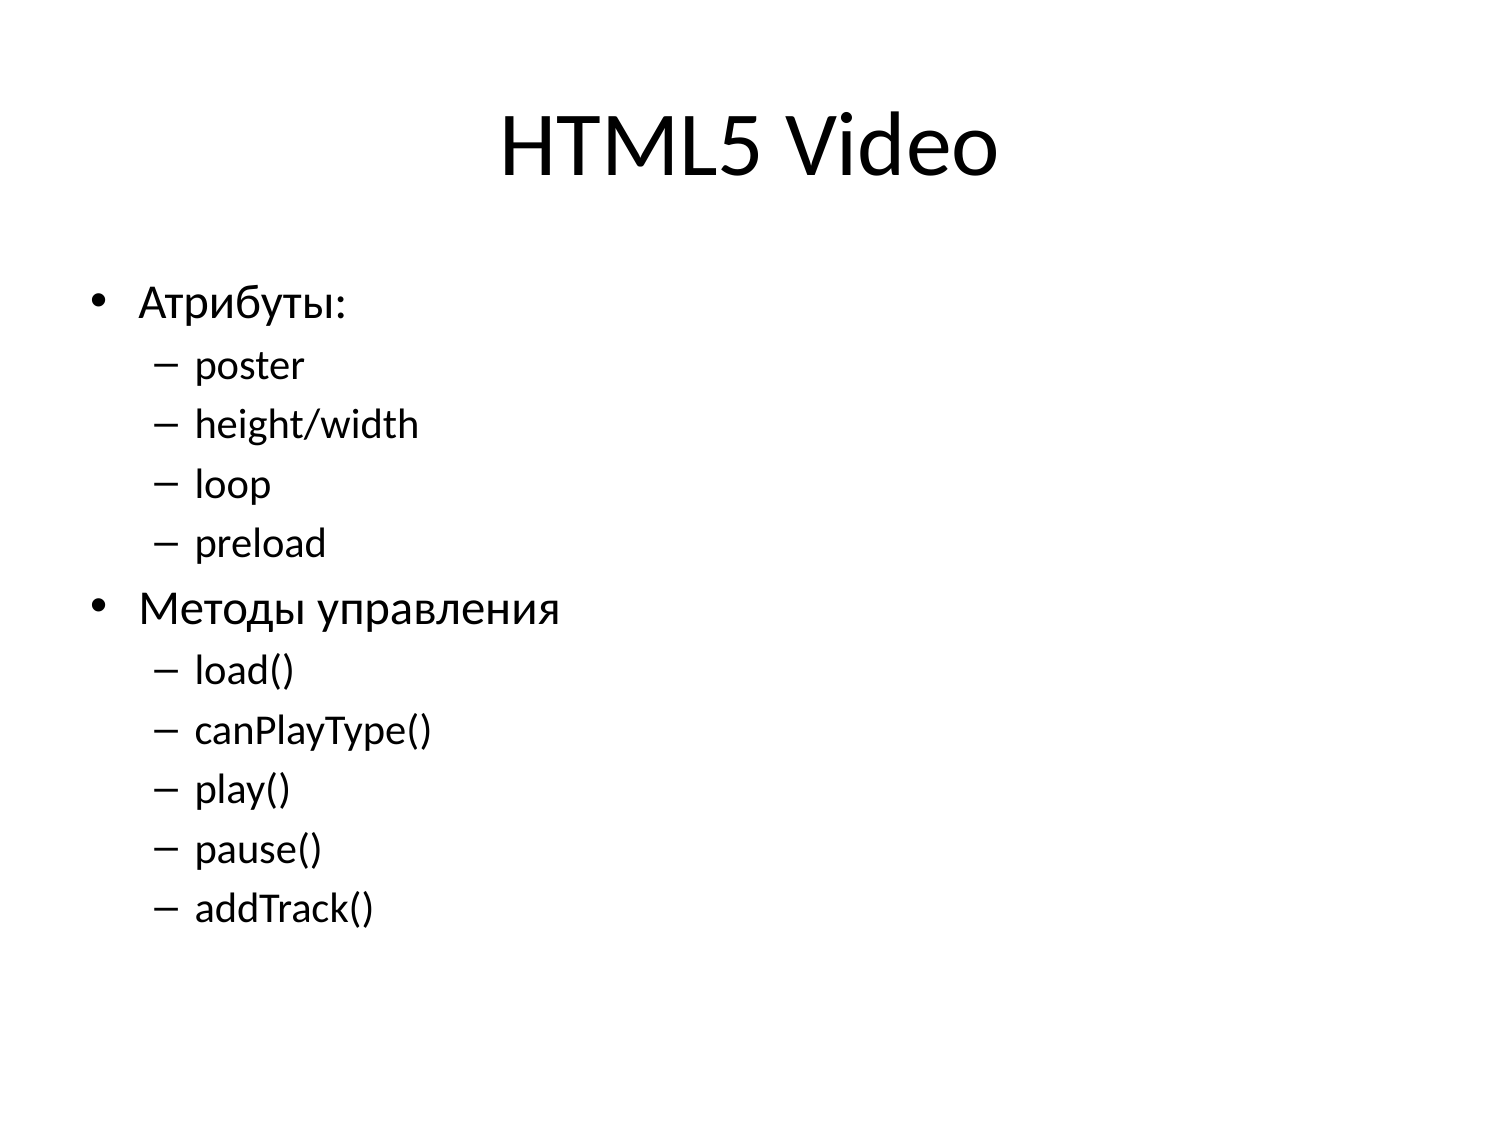

# HTML5 Video
Атрибуты:
poster
height/width
loop
preload
Методы управления
load()
canPlayType()
play()
pause()
addTrack()